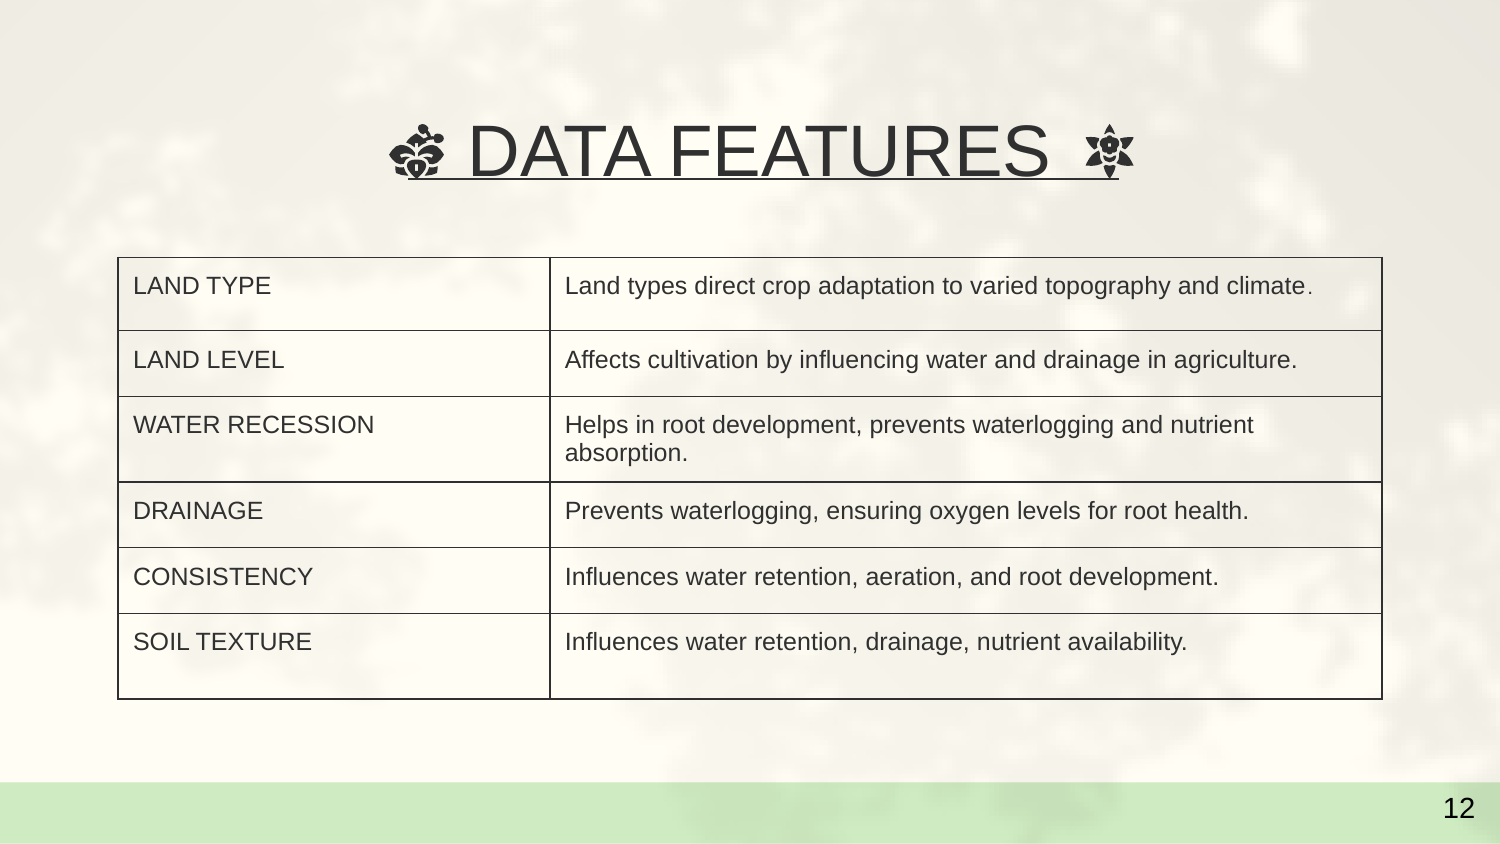

# DATA FEATURES

| LAND TYPE | Land types direct crop adaptation to varied topography and climate. |
| --- | --- |
| LAND LEVEL | Affects cultivation by influencing water and drainage in agriculture. |
| WATER RECESSION | Helps in root development, prevents waterlogging and nutrient absorption. |
| DRAINAGE | Prevents waterlogging, ensuring oxygen levels for root health. |
| CONSISTENCY | Influences water retention, aeration, and root development. |
| SOIL TEXTURE | Influences water retention, drainage, nutrient availability. |
12